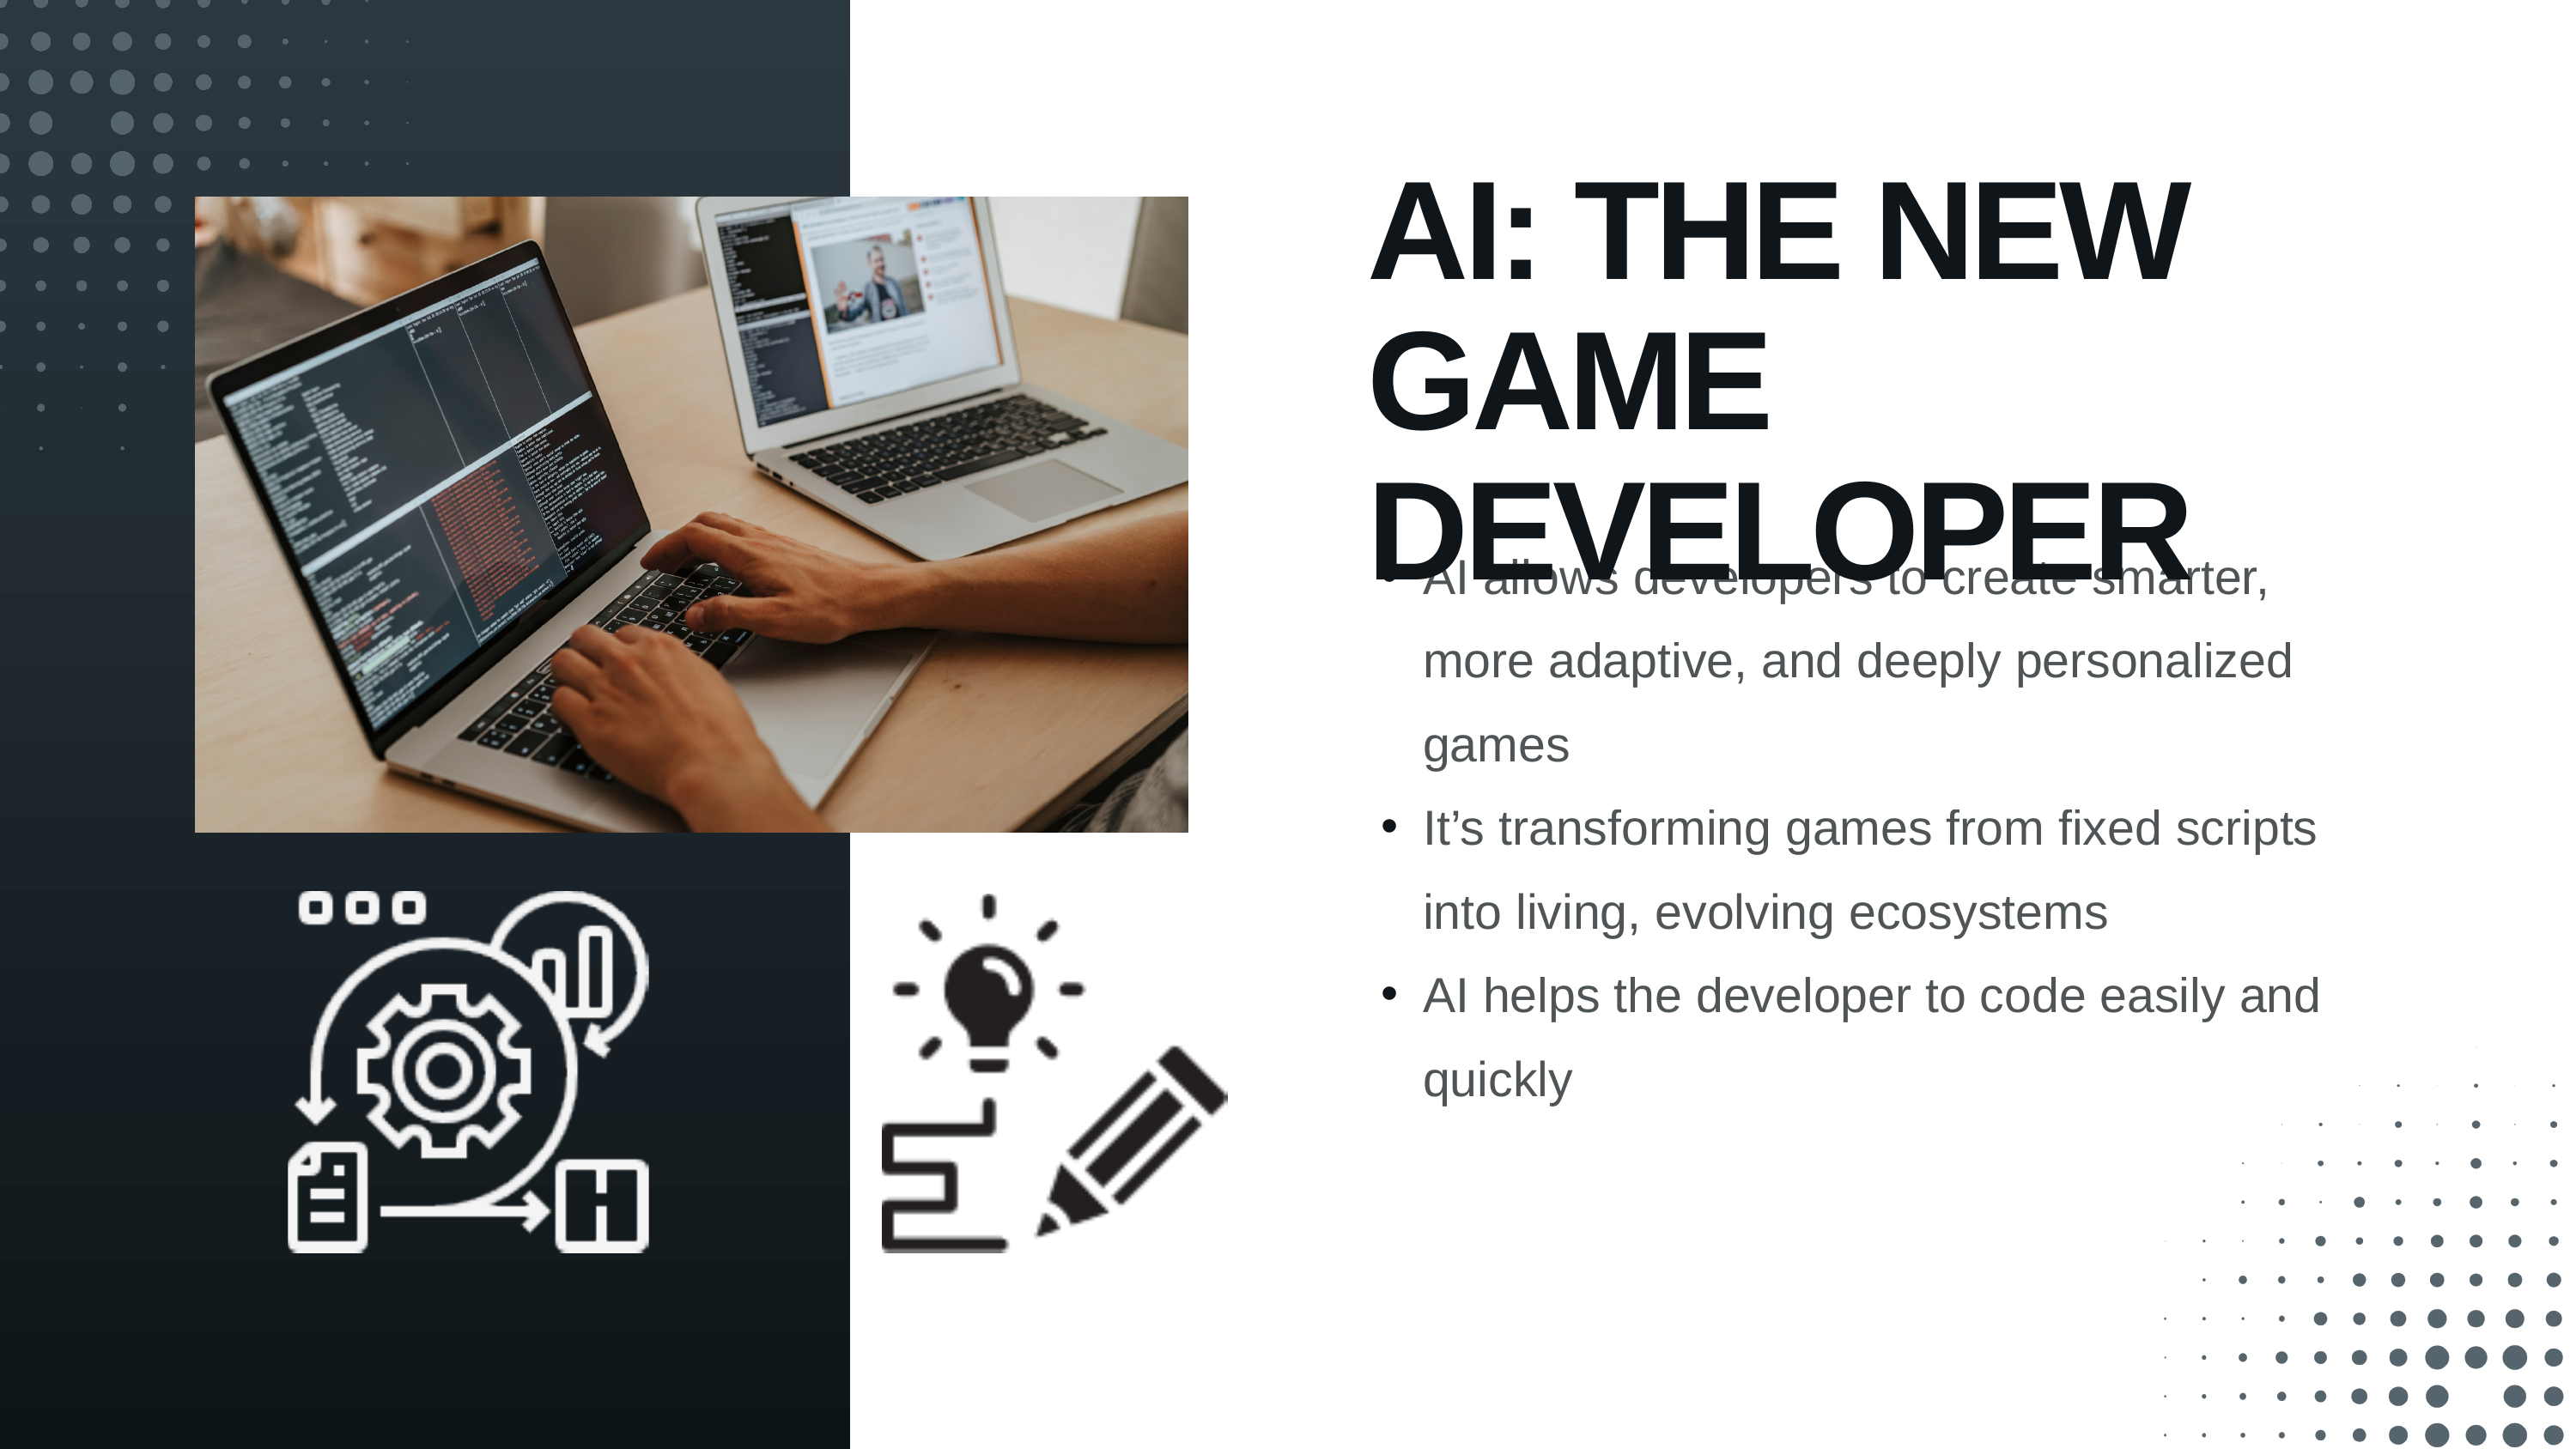

AI: THE NEW GAME DEVELOPER

AI allows developers to create smarter, more adaptive, and deeply personalized games
It’s transforming games from fixed scripts into living, evolving ecosystems
AI helps the developer to code easily and quickly